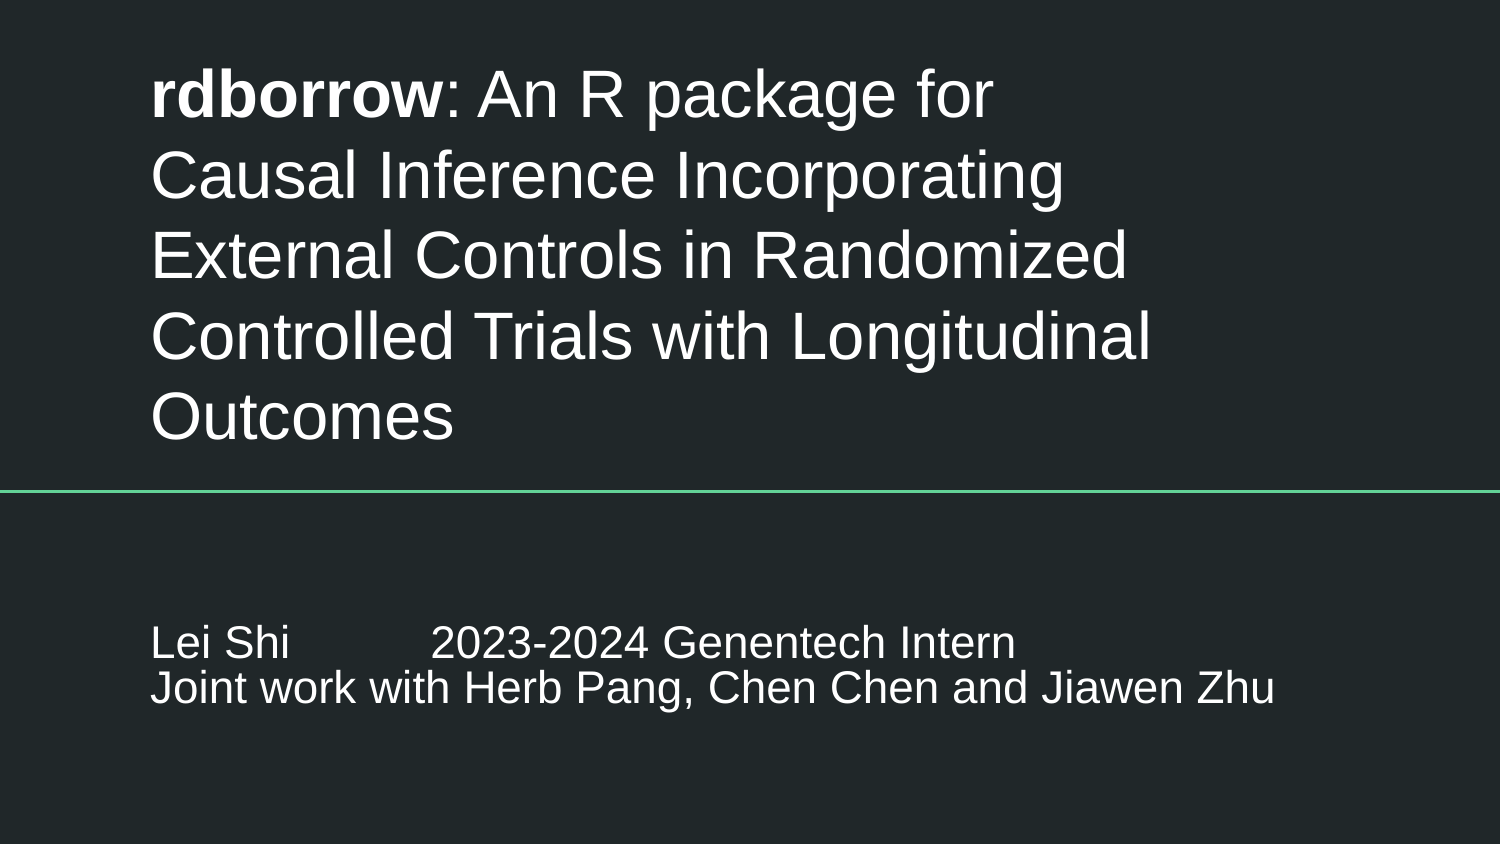

# rdborrow: An R package for Causal Inference Incorporating External Controls in Randomized Controlled Trials with Longitudinal Outcomes
Lei Shi           2023-2024 Genentech Intern
Joint work with Herb Pang, Chen Chen and Jiawen Zhu